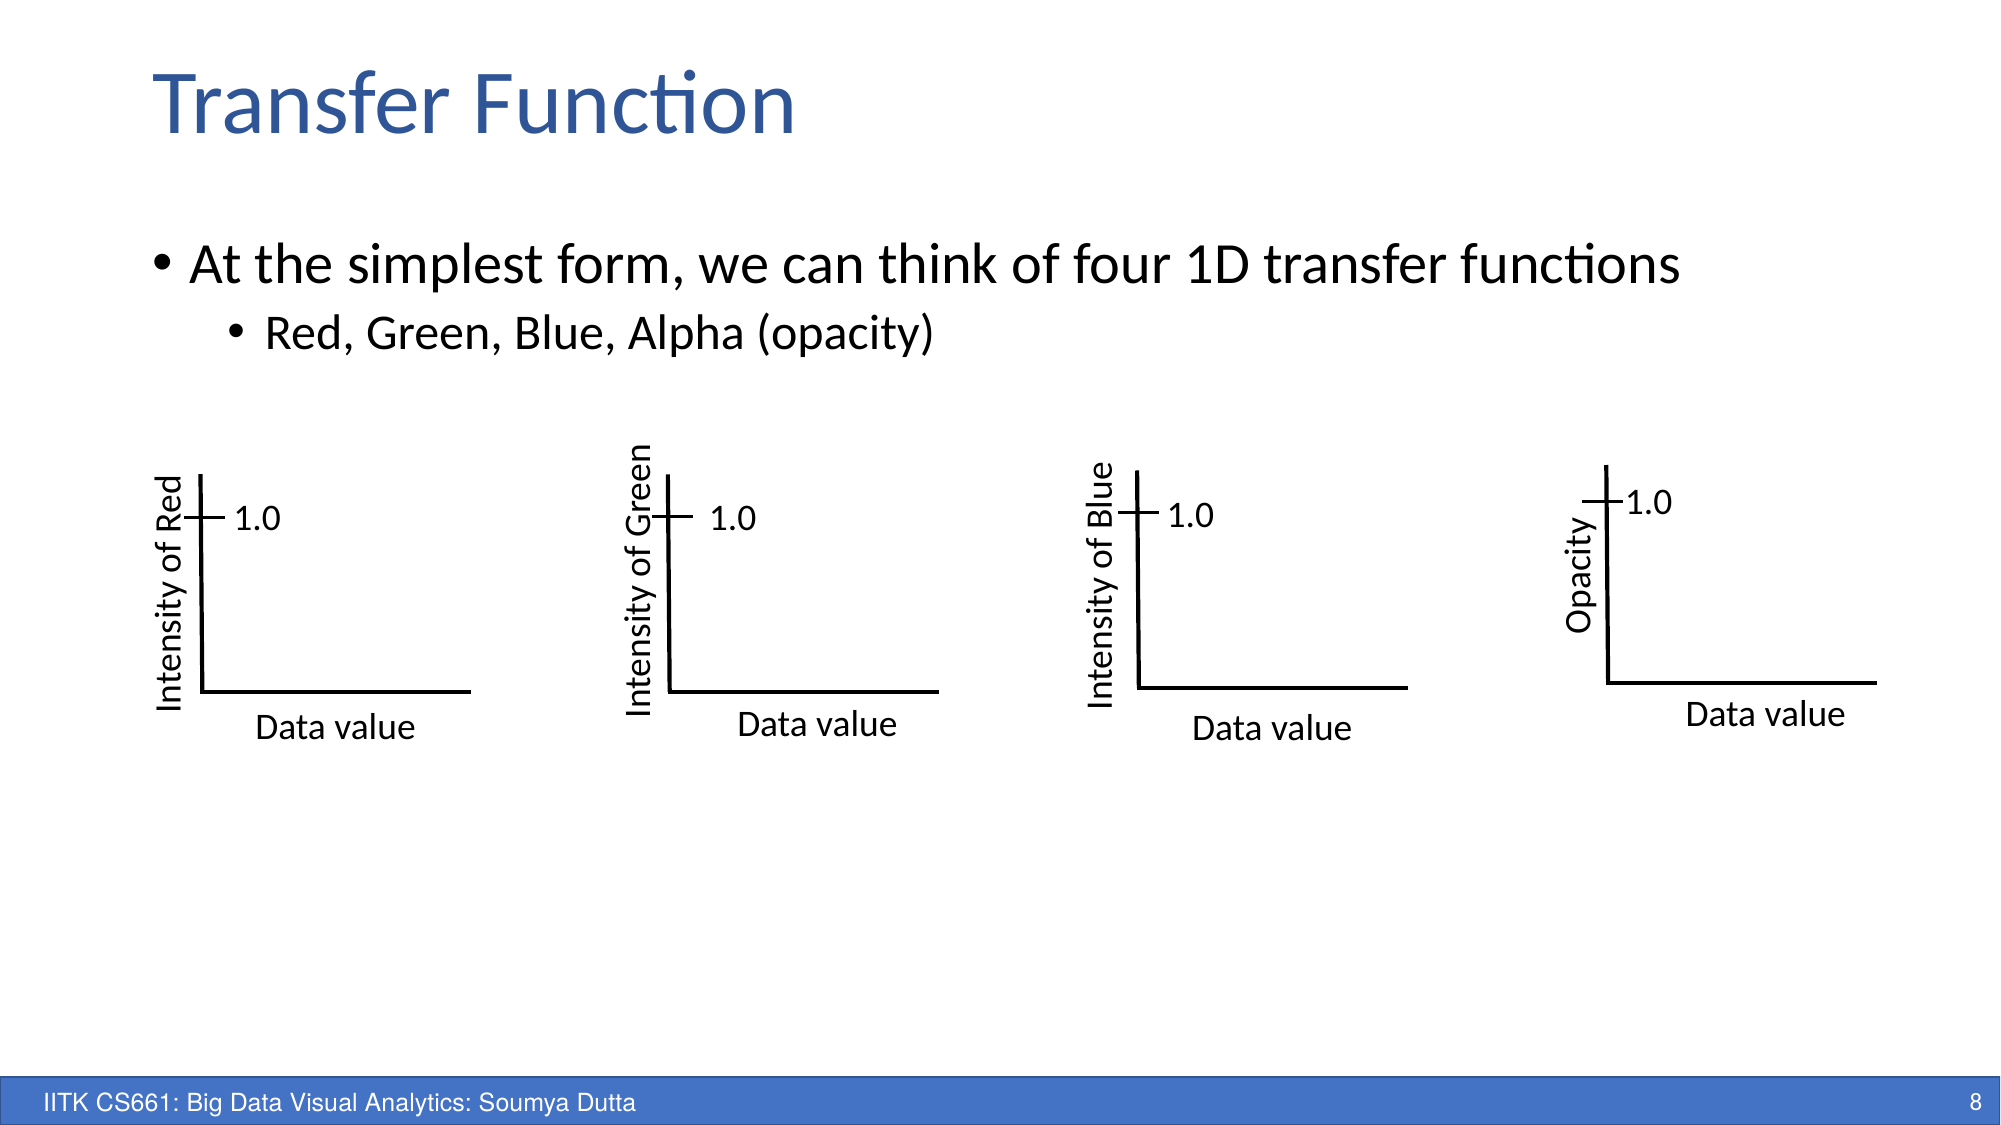

# Transfer Function
At the simplest form, we can think of four 1D transfer functions
Red, Green, Blue, Alpha (opacity)
1.0
1.0
1.0
1.0
Opacity
Intensity of Green
Intensity of Blue
Intensity of Red
Data value
Data value
Data value
Data value